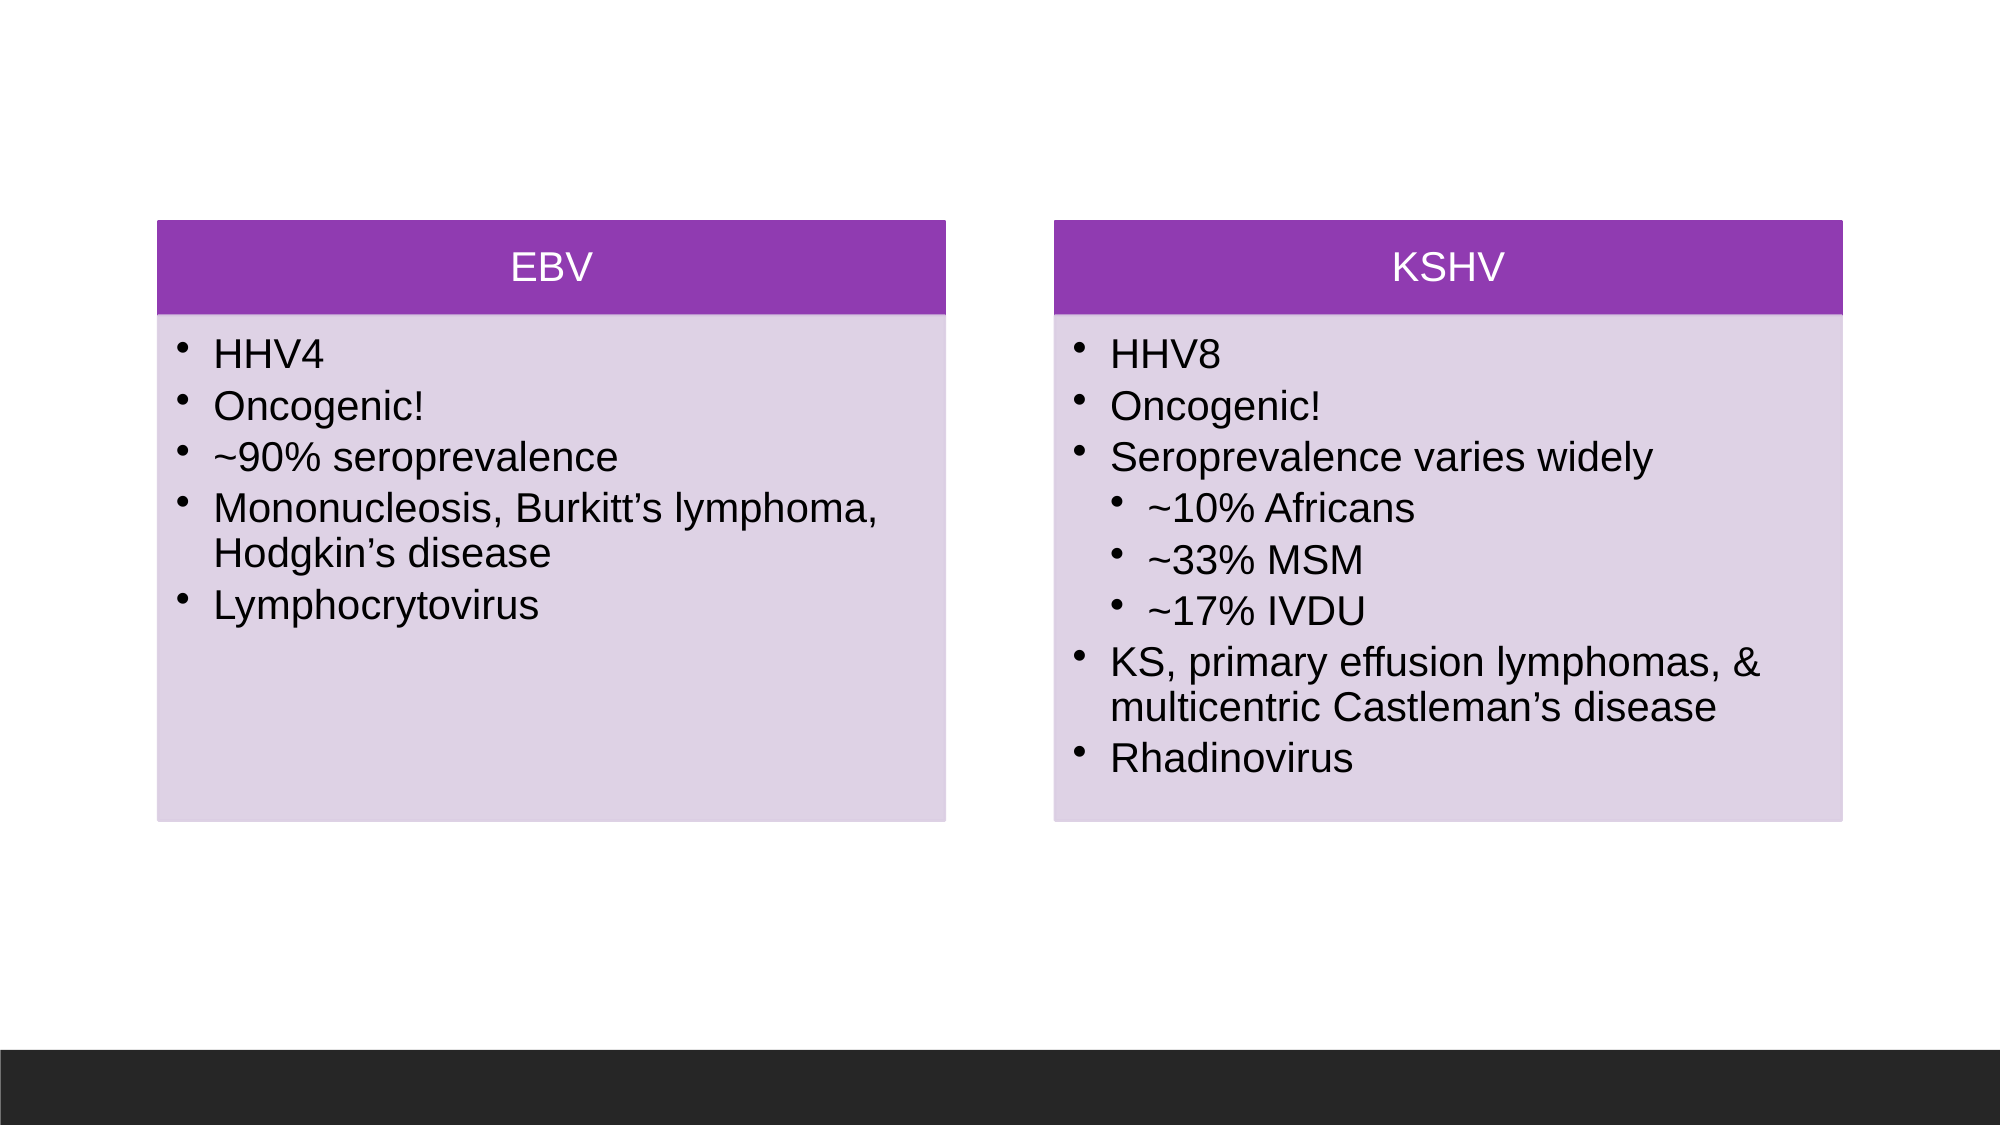

EBV
HHV4
Oncogenic!
~90% seroprevalence
Mononucleosis, Burkitt’s lymphoma, Hodgkin’s disease
Lymphocrytovirus
KSHV
HHV8
Oncogenic!
Seroprevalence varies widely
~10% Africans
~33% MSM
~17% IVDU
KS, primary effusion lymphomas, & multicentric Castleman’s disease
Rhadinovirus